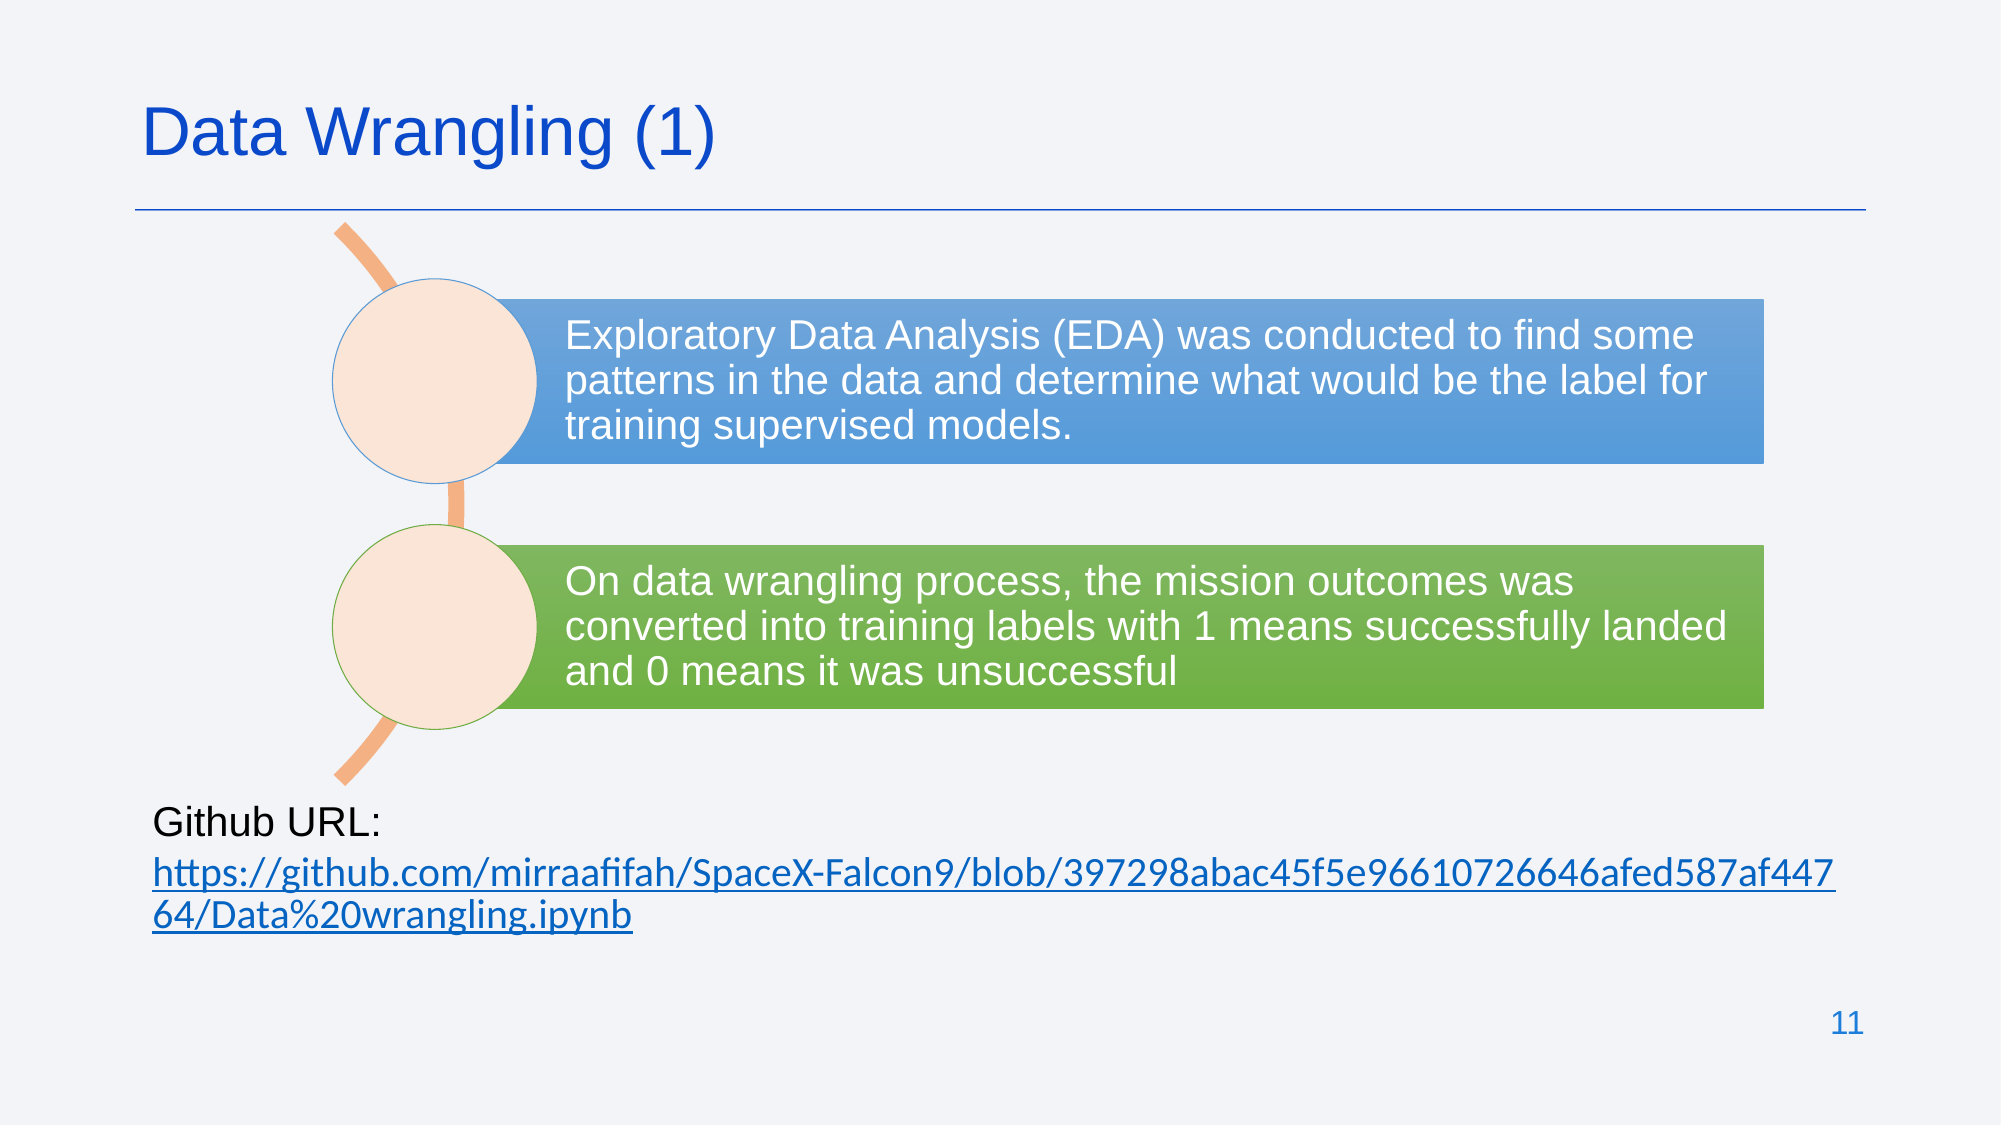

Data Wrangling (1)
Exploratory Data Analysis (EDA) was conducted to find some patterns in the data and determine what would be the label for training supervised models.
On data wrangling process, the mission outcomes was converted into training labels with 1 means successfully landed and 0 means it was unsuccessful

Github URL:
https://github.com/mirraafifah/SpaceX-Falcon9/blob/397298abac45f5e96610726646afed587af44764/Data%20wrangling.ipynb

11